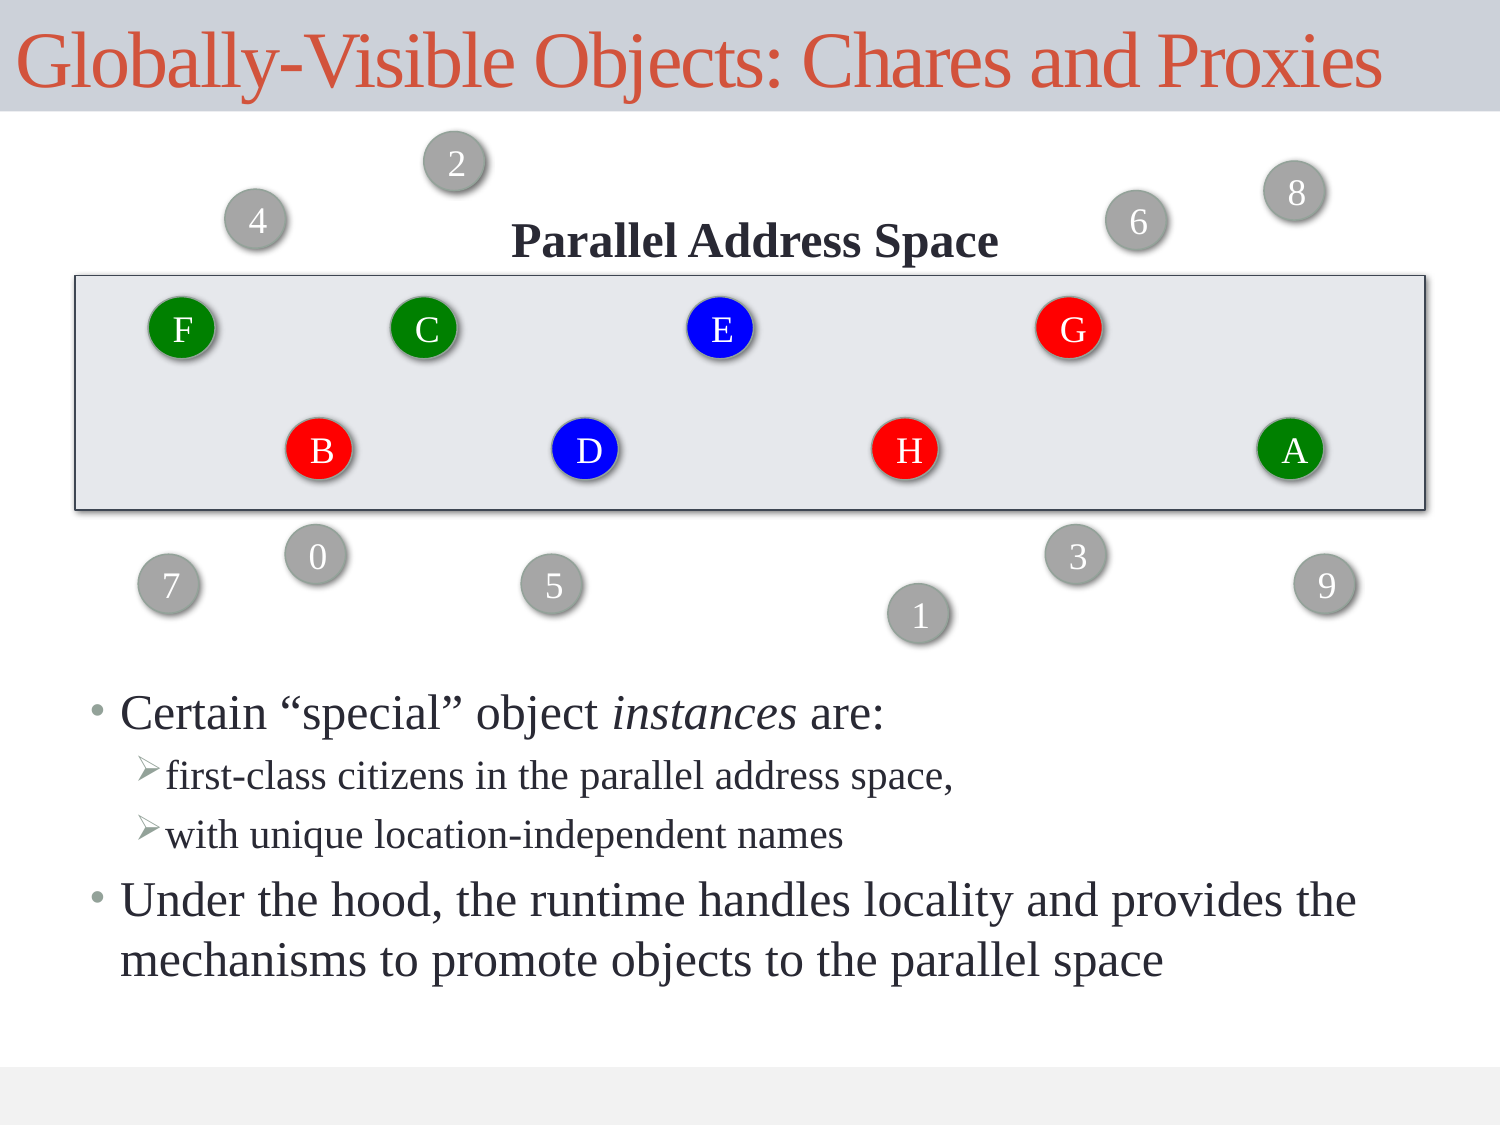

# Globally-Visible Objects: Chares and Proxies
2
8
4
6
Parallel Address Space

F
C
E
G
B
D
H
A
0
3
5
7
9
1
Certain “special” object instances are:
first-class citizens in the parallel address space,
with unique location-independent names
Under the hood, the runtime handles locality and provides the mechanisms to promote objects to the parallel space